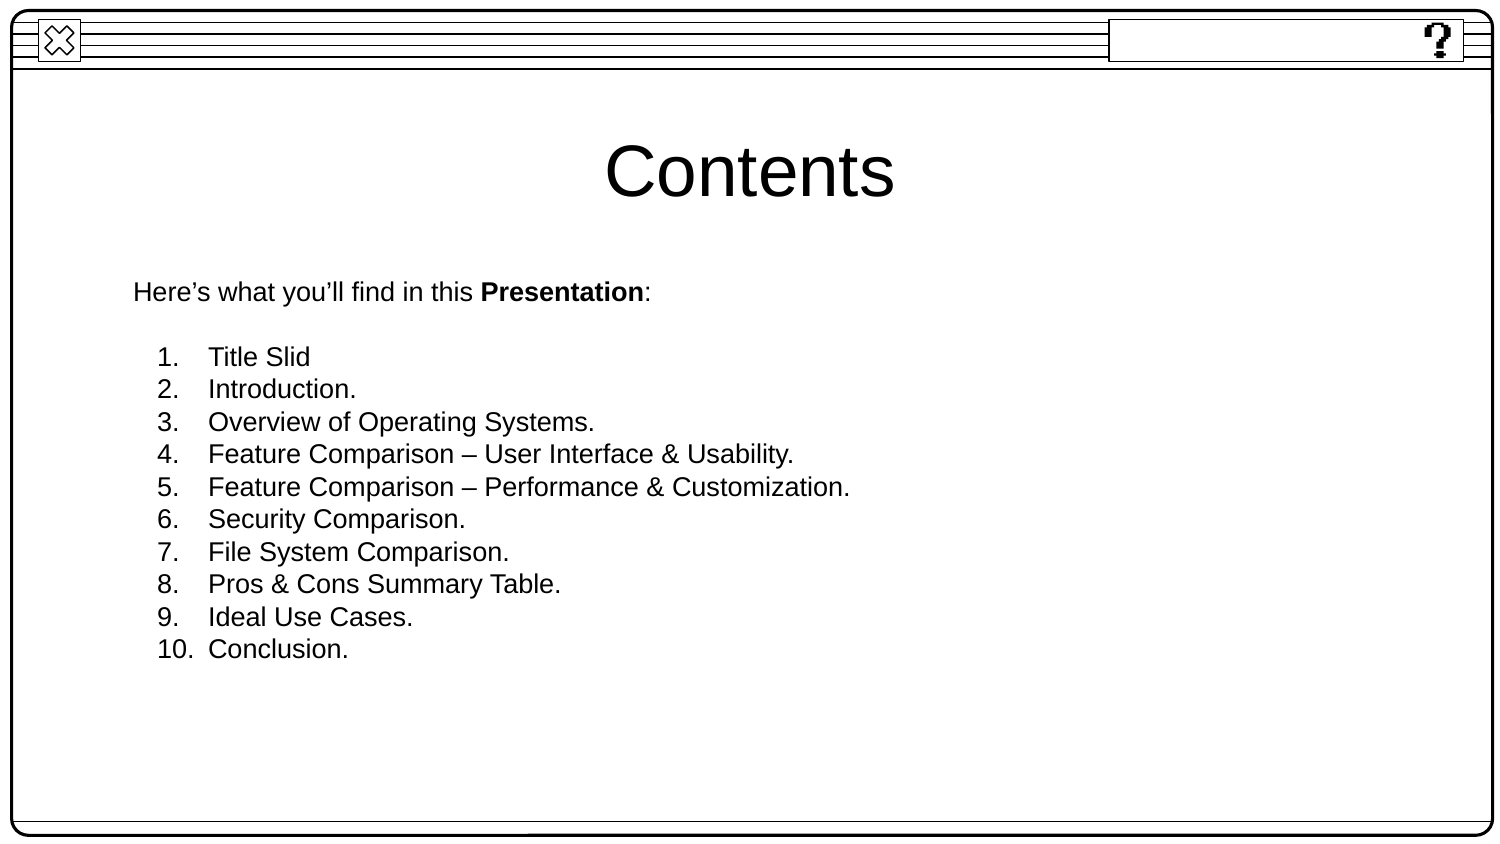

# Contents
Here’s what you’ll find in this Presentation:

Title Slid
Introduction.
Overview of Operating Systems.
Feature Comparison – User Interface & Usability.
Feature Comparison – Performance & Customization.
Security Comparison.
File System Comparison.
Pros & Cons Summary Table.
Ideal Use Cases.
Conclusion.